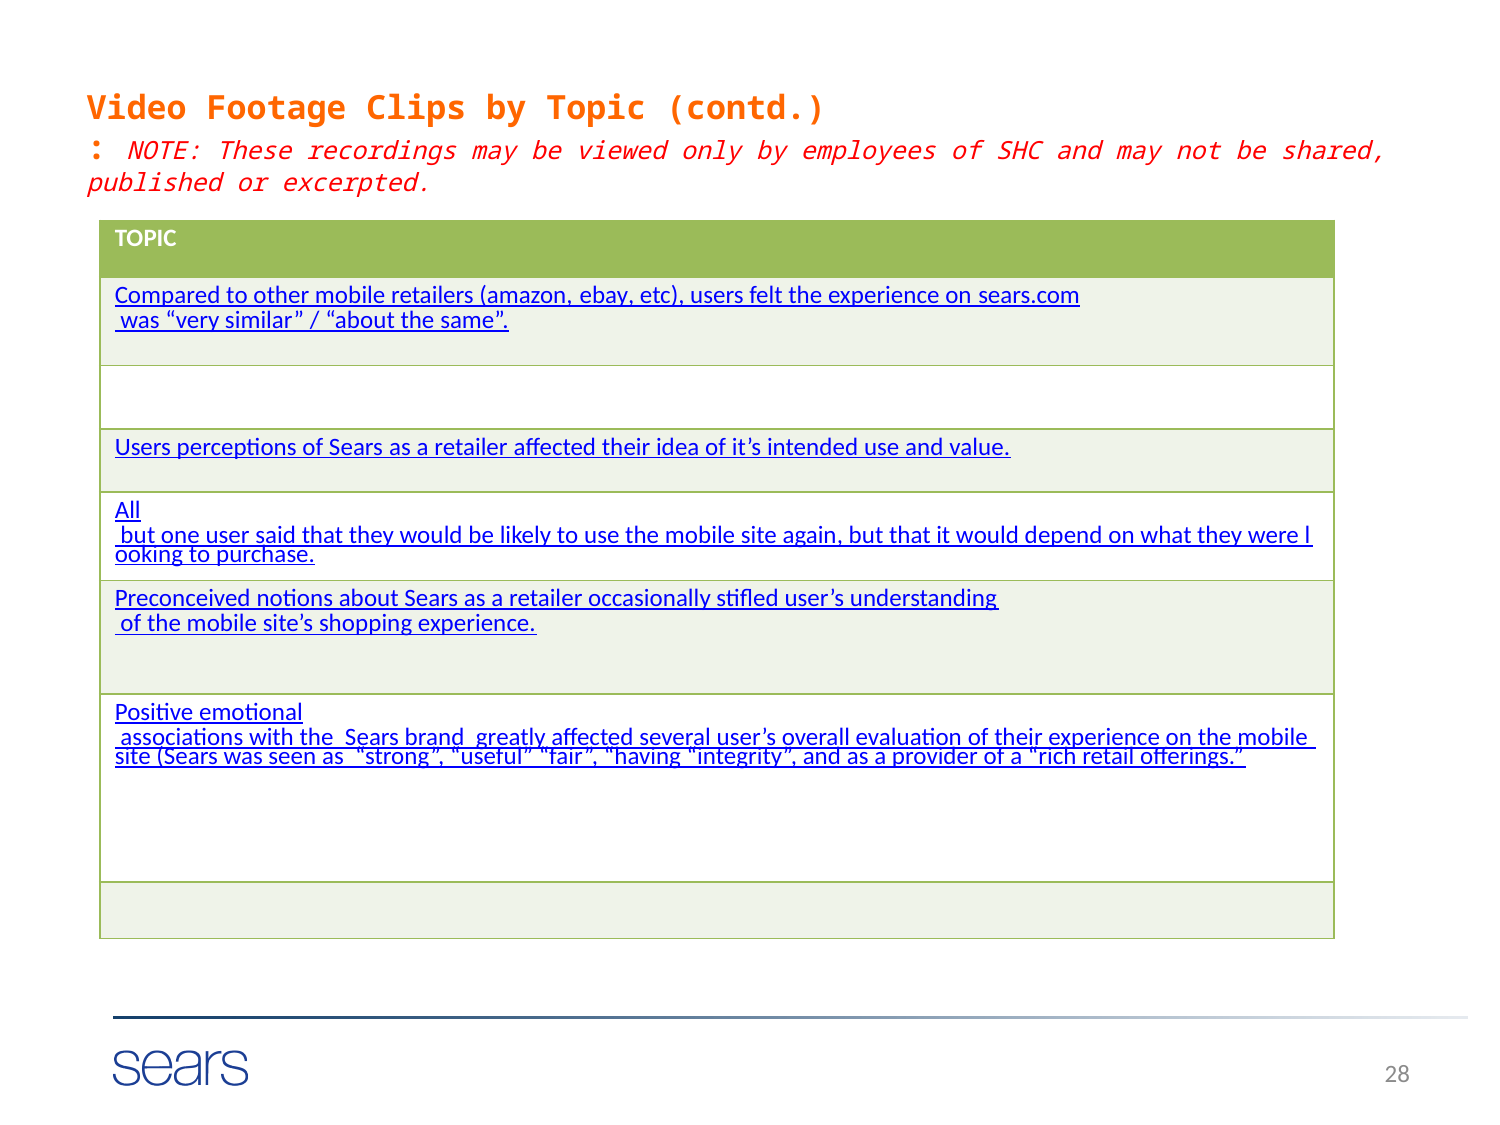

Video Footage Clips by Topic (contd.)
: NOTE: These recordings may be viewed only by employees of SHC and may not be shared, published or excerpted.

| TOPIC |
| --- |
| Compared to other mobile retailers (amazon, ebay, etc), users felt the experience on sears.com was “very similar” / “about the same”. |
|  |
| Users perceptions of Sears as a retailer affected their idea of it’s intended use and value. |
| All but one user said that they would be likely to use the mobile site again, but that it would depend on what they were looking to purchase. |
| Preconceived notions about Sears as a retailer occasionally stifled user’s understanding of the mobile site’s shopping experience. |
| Positive emotional associations with the Sears brand greatly affected several user’s overall evaluation of their experience on the mobile site (Sears was seen as “strong”, “useful” “fair”, “having “integrity”, and as a provider of a “rich retail offerings.” |
|  |
28